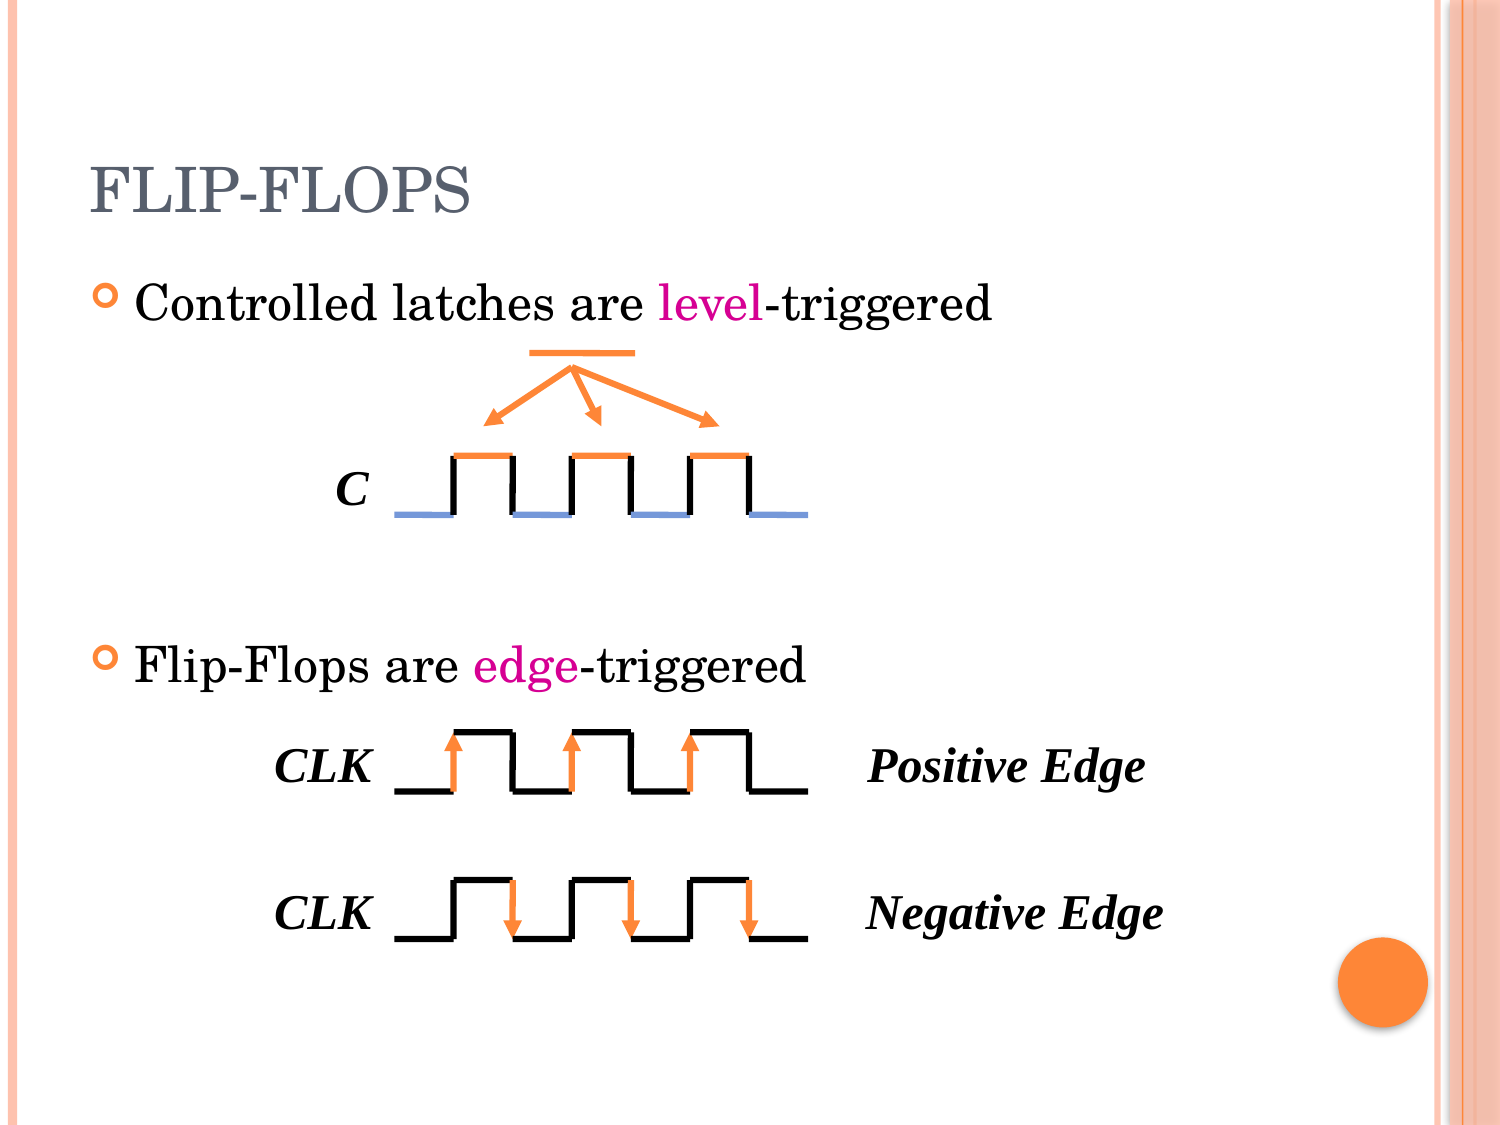

# Flip-Flops
Controlled latches are level-triggered

Flip-Flops are edge-triggered

C

CLK

Positive Edge

CLK

Negative Edge